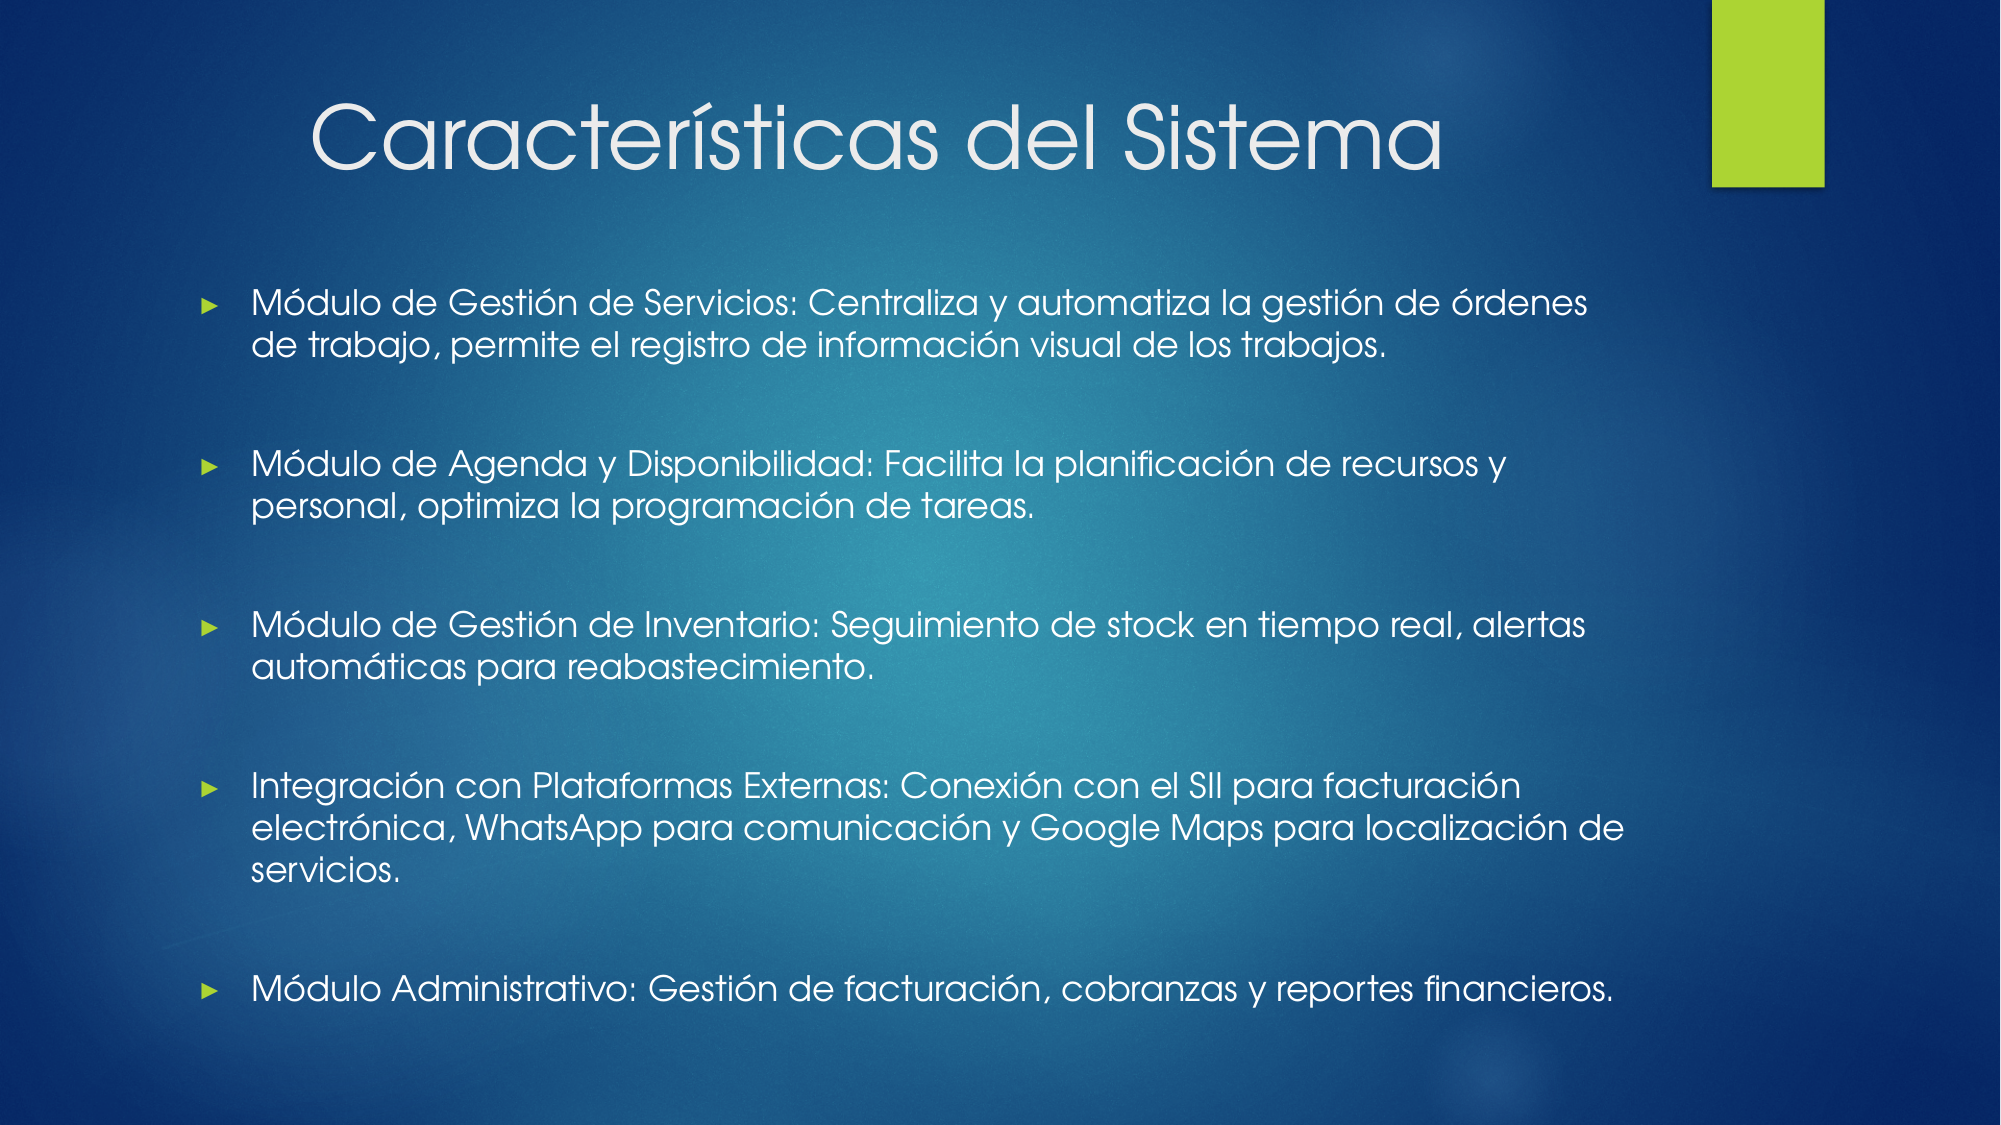

# Características del Sistema
Módulo de Gestión de Servicios: Centraliza y automatiza la gestión de órdenes de trabajo, permite el registro de información visual de los trabajos.

Módulo de Agenda y Disponibilidad: Facilita la planificación de recursos y personal, optimiza la programación de tareas.

Módulo de Gestión de Inventario: Seguimiento de stock en tiempo real, alertas automáticas para reabastecimiento.

Integración con Plataformas Externas: Conexión con el SII para facturación electrónica, WhatsApp para comunicación y Google Maps para localización de servicios.

Módulo Administrativo: Gestión de facturación, cobranzas y reportes financieros.